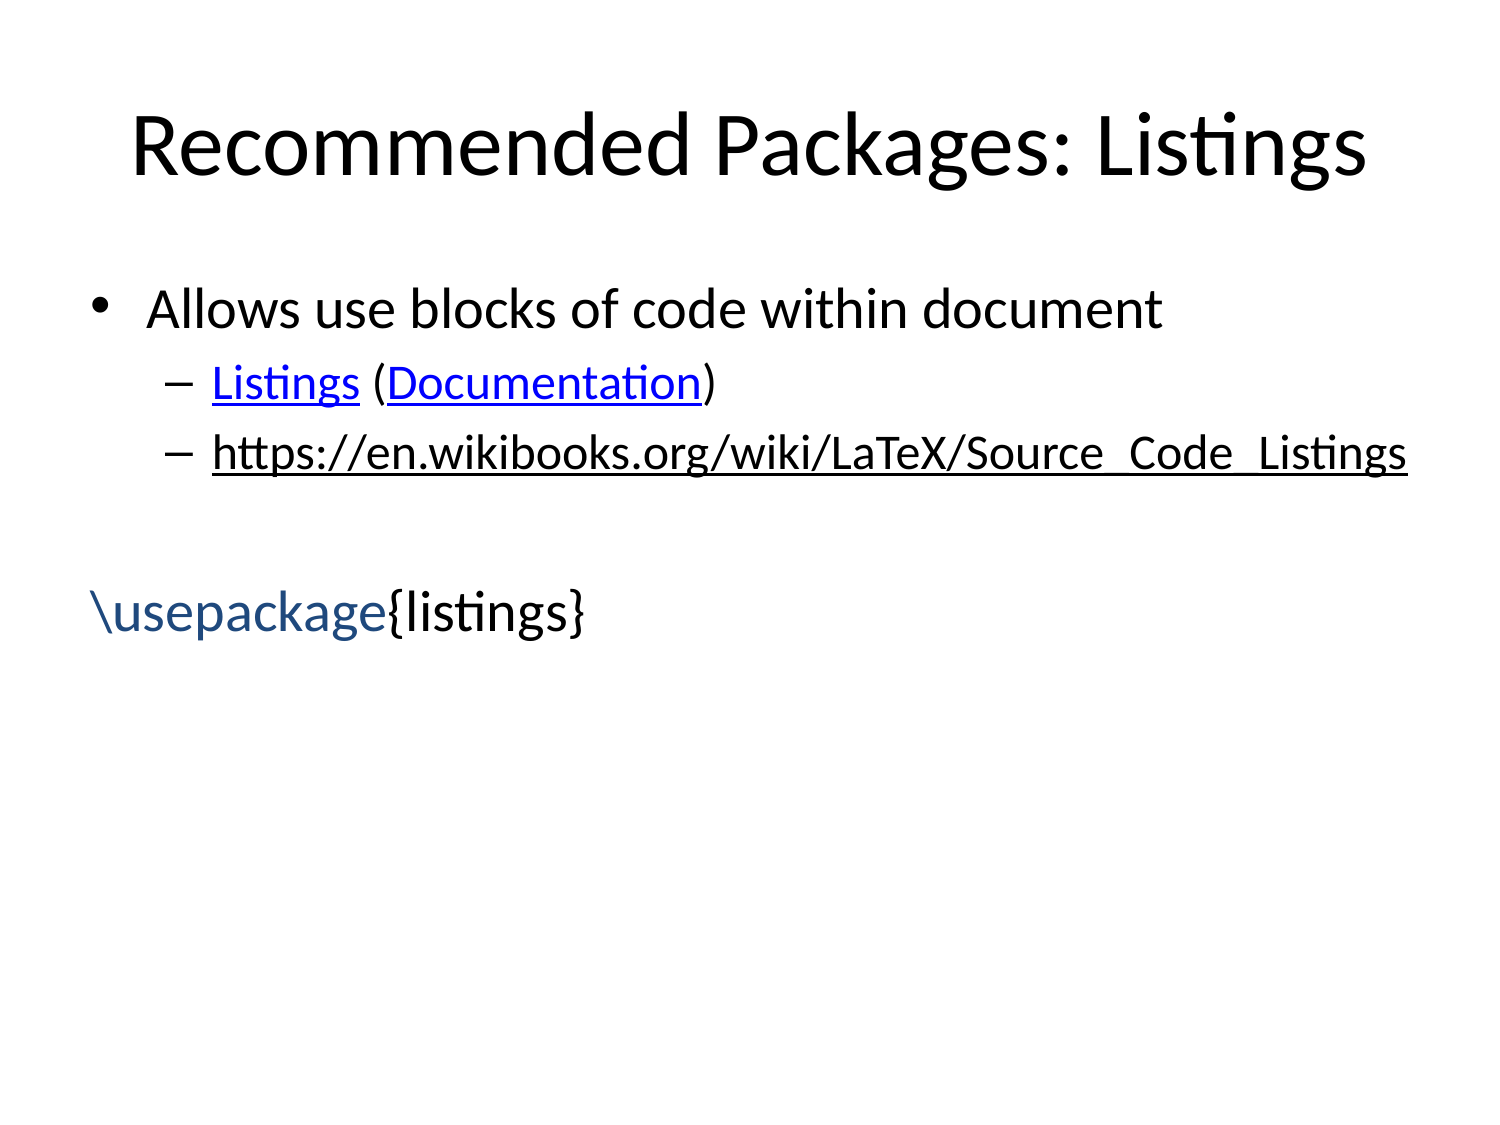

# Recommended Packages: Listings
Allows use blocks of code within document
Listings (Documentation)
https://en.wikibooks.org/wiki/LaTeX/Source_Code_Listings

\usepackage{listings}